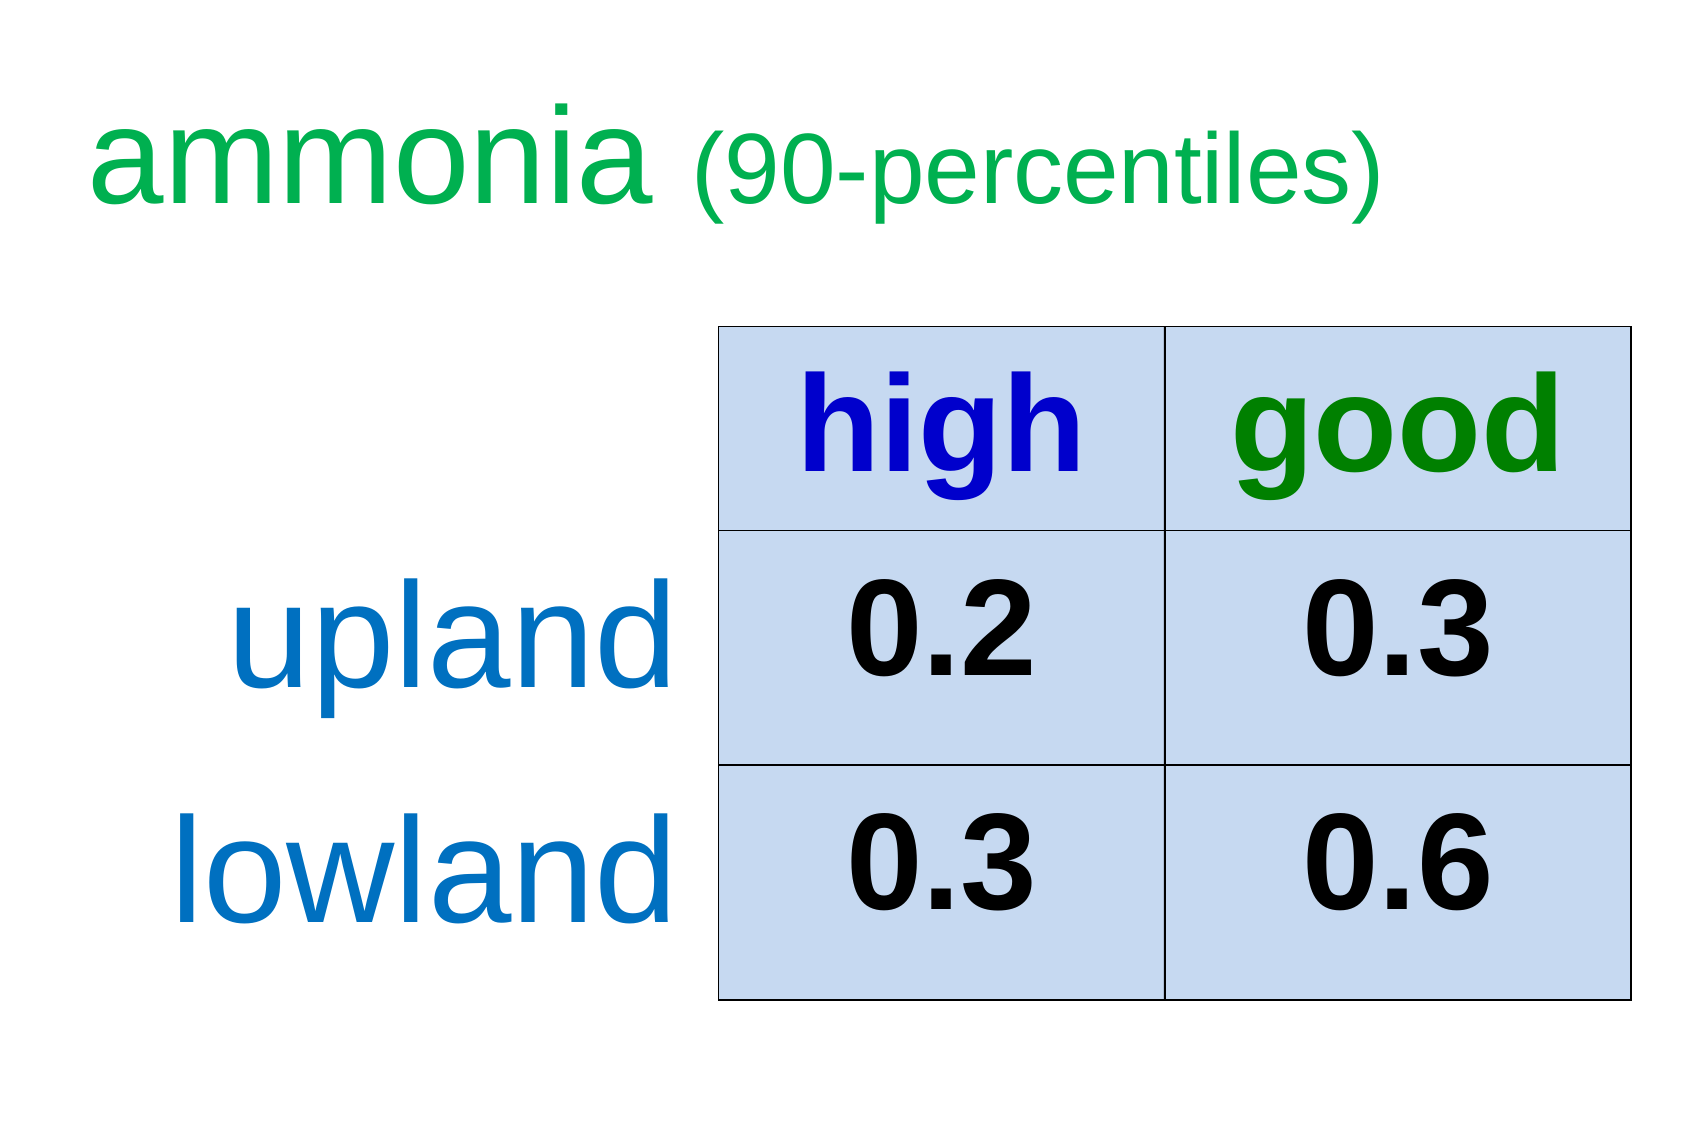

# ammonia (90-percentiles)
high
good

upland
0.2
0.3
lowland
0.3
0.6